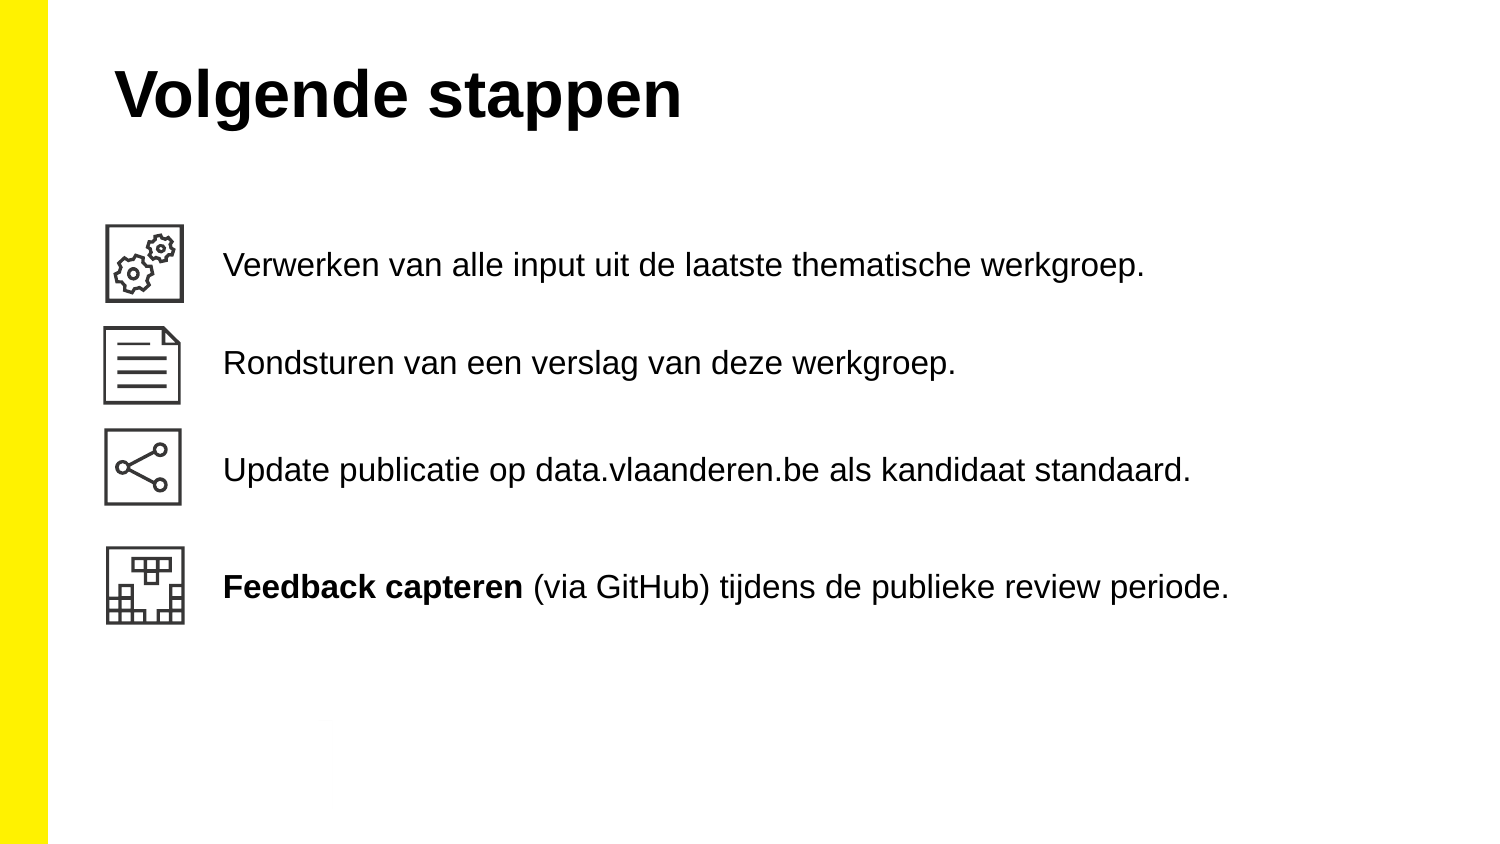

Volgende stappen

Verwerken van alle input uit de laatste thematische werkgroep.

Rondsturen van een verslag van deze werkgroep.

Update publicatie op data.vlaanderen.be als kandidaat standaard.

Feedback capteren (via GitHub) tijdens de publieke review periode.